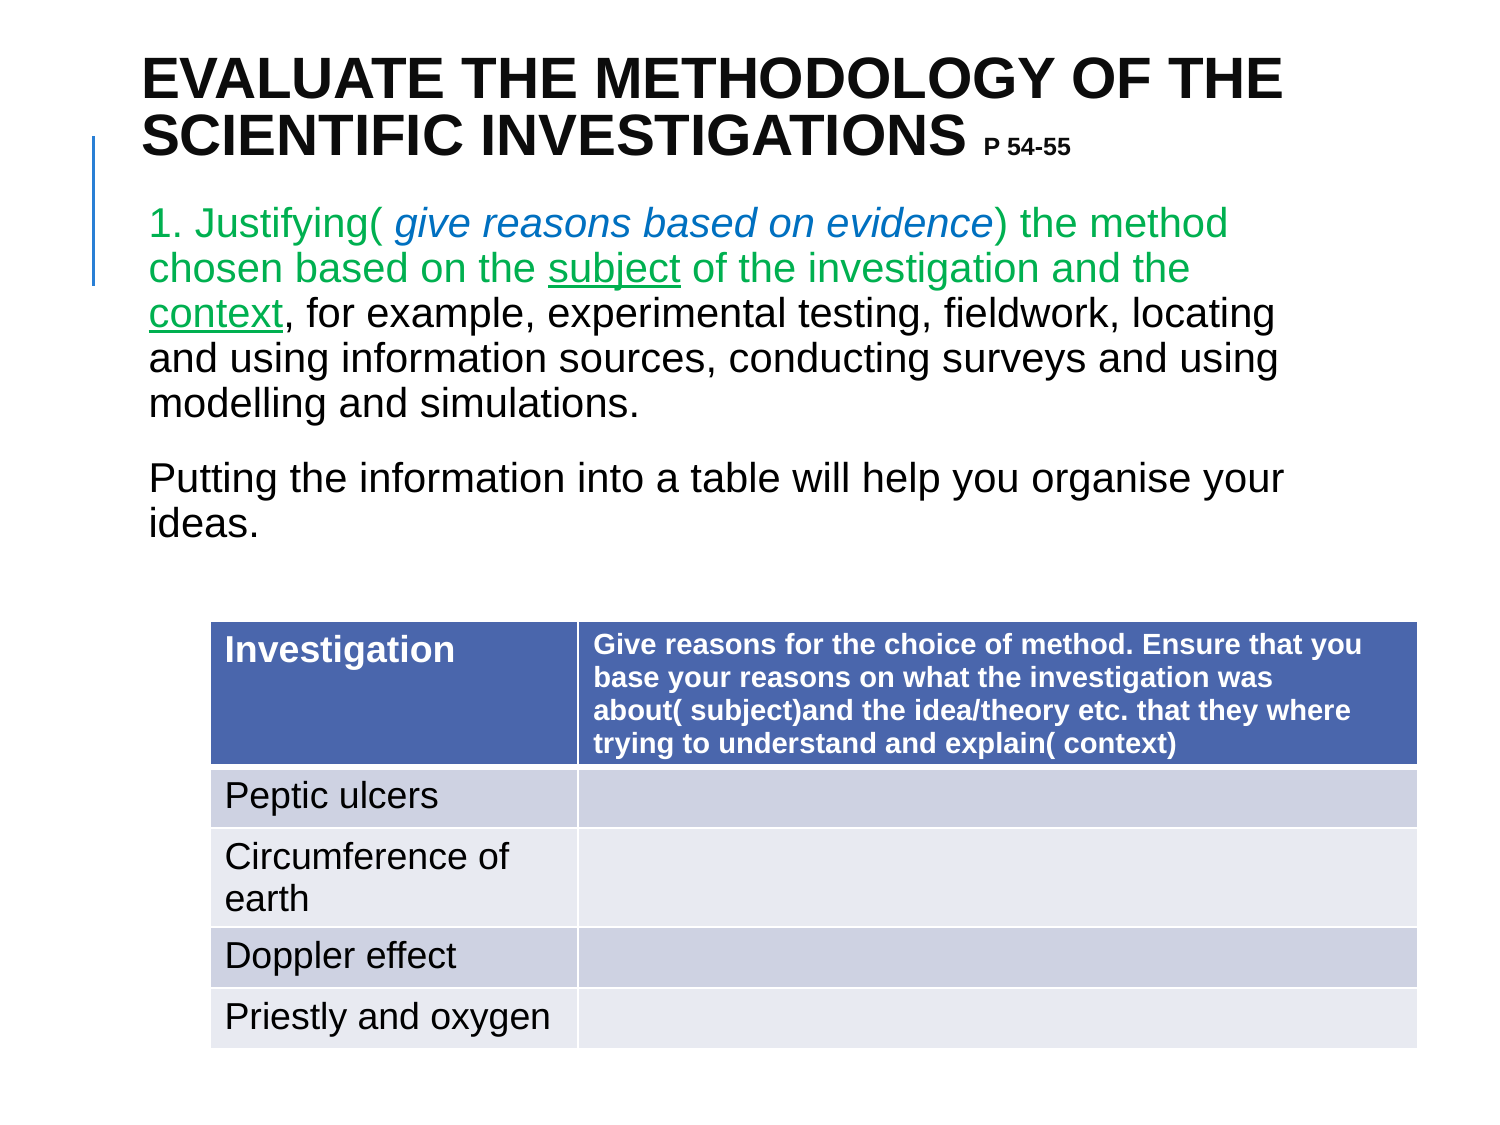

# EVALUATE THE METHODOLOGY OF THE SCIENTIFIC INVESTIGATIONS P 54-55
1. Justifying( give reasons based on evidence) the method chosen based on the subject of the investigation and the context, for example, experimental testing, fieldwork, locating and using information sources, conducting surveys and using modelling and simulations.
Putting the information into a table will help you organise your ideas.

| Investigation | Give reasons for the choice of method. Ensure that you base your reasons on what the investigation was about( subject)and the idea/theory etc. that they where trying to understand and explain( context) |
| --- | --- |
| Peptic ulcers |  |
| Circumference of earth |  |
| Doppler effect |  |
| Priestly and oxygen |  |